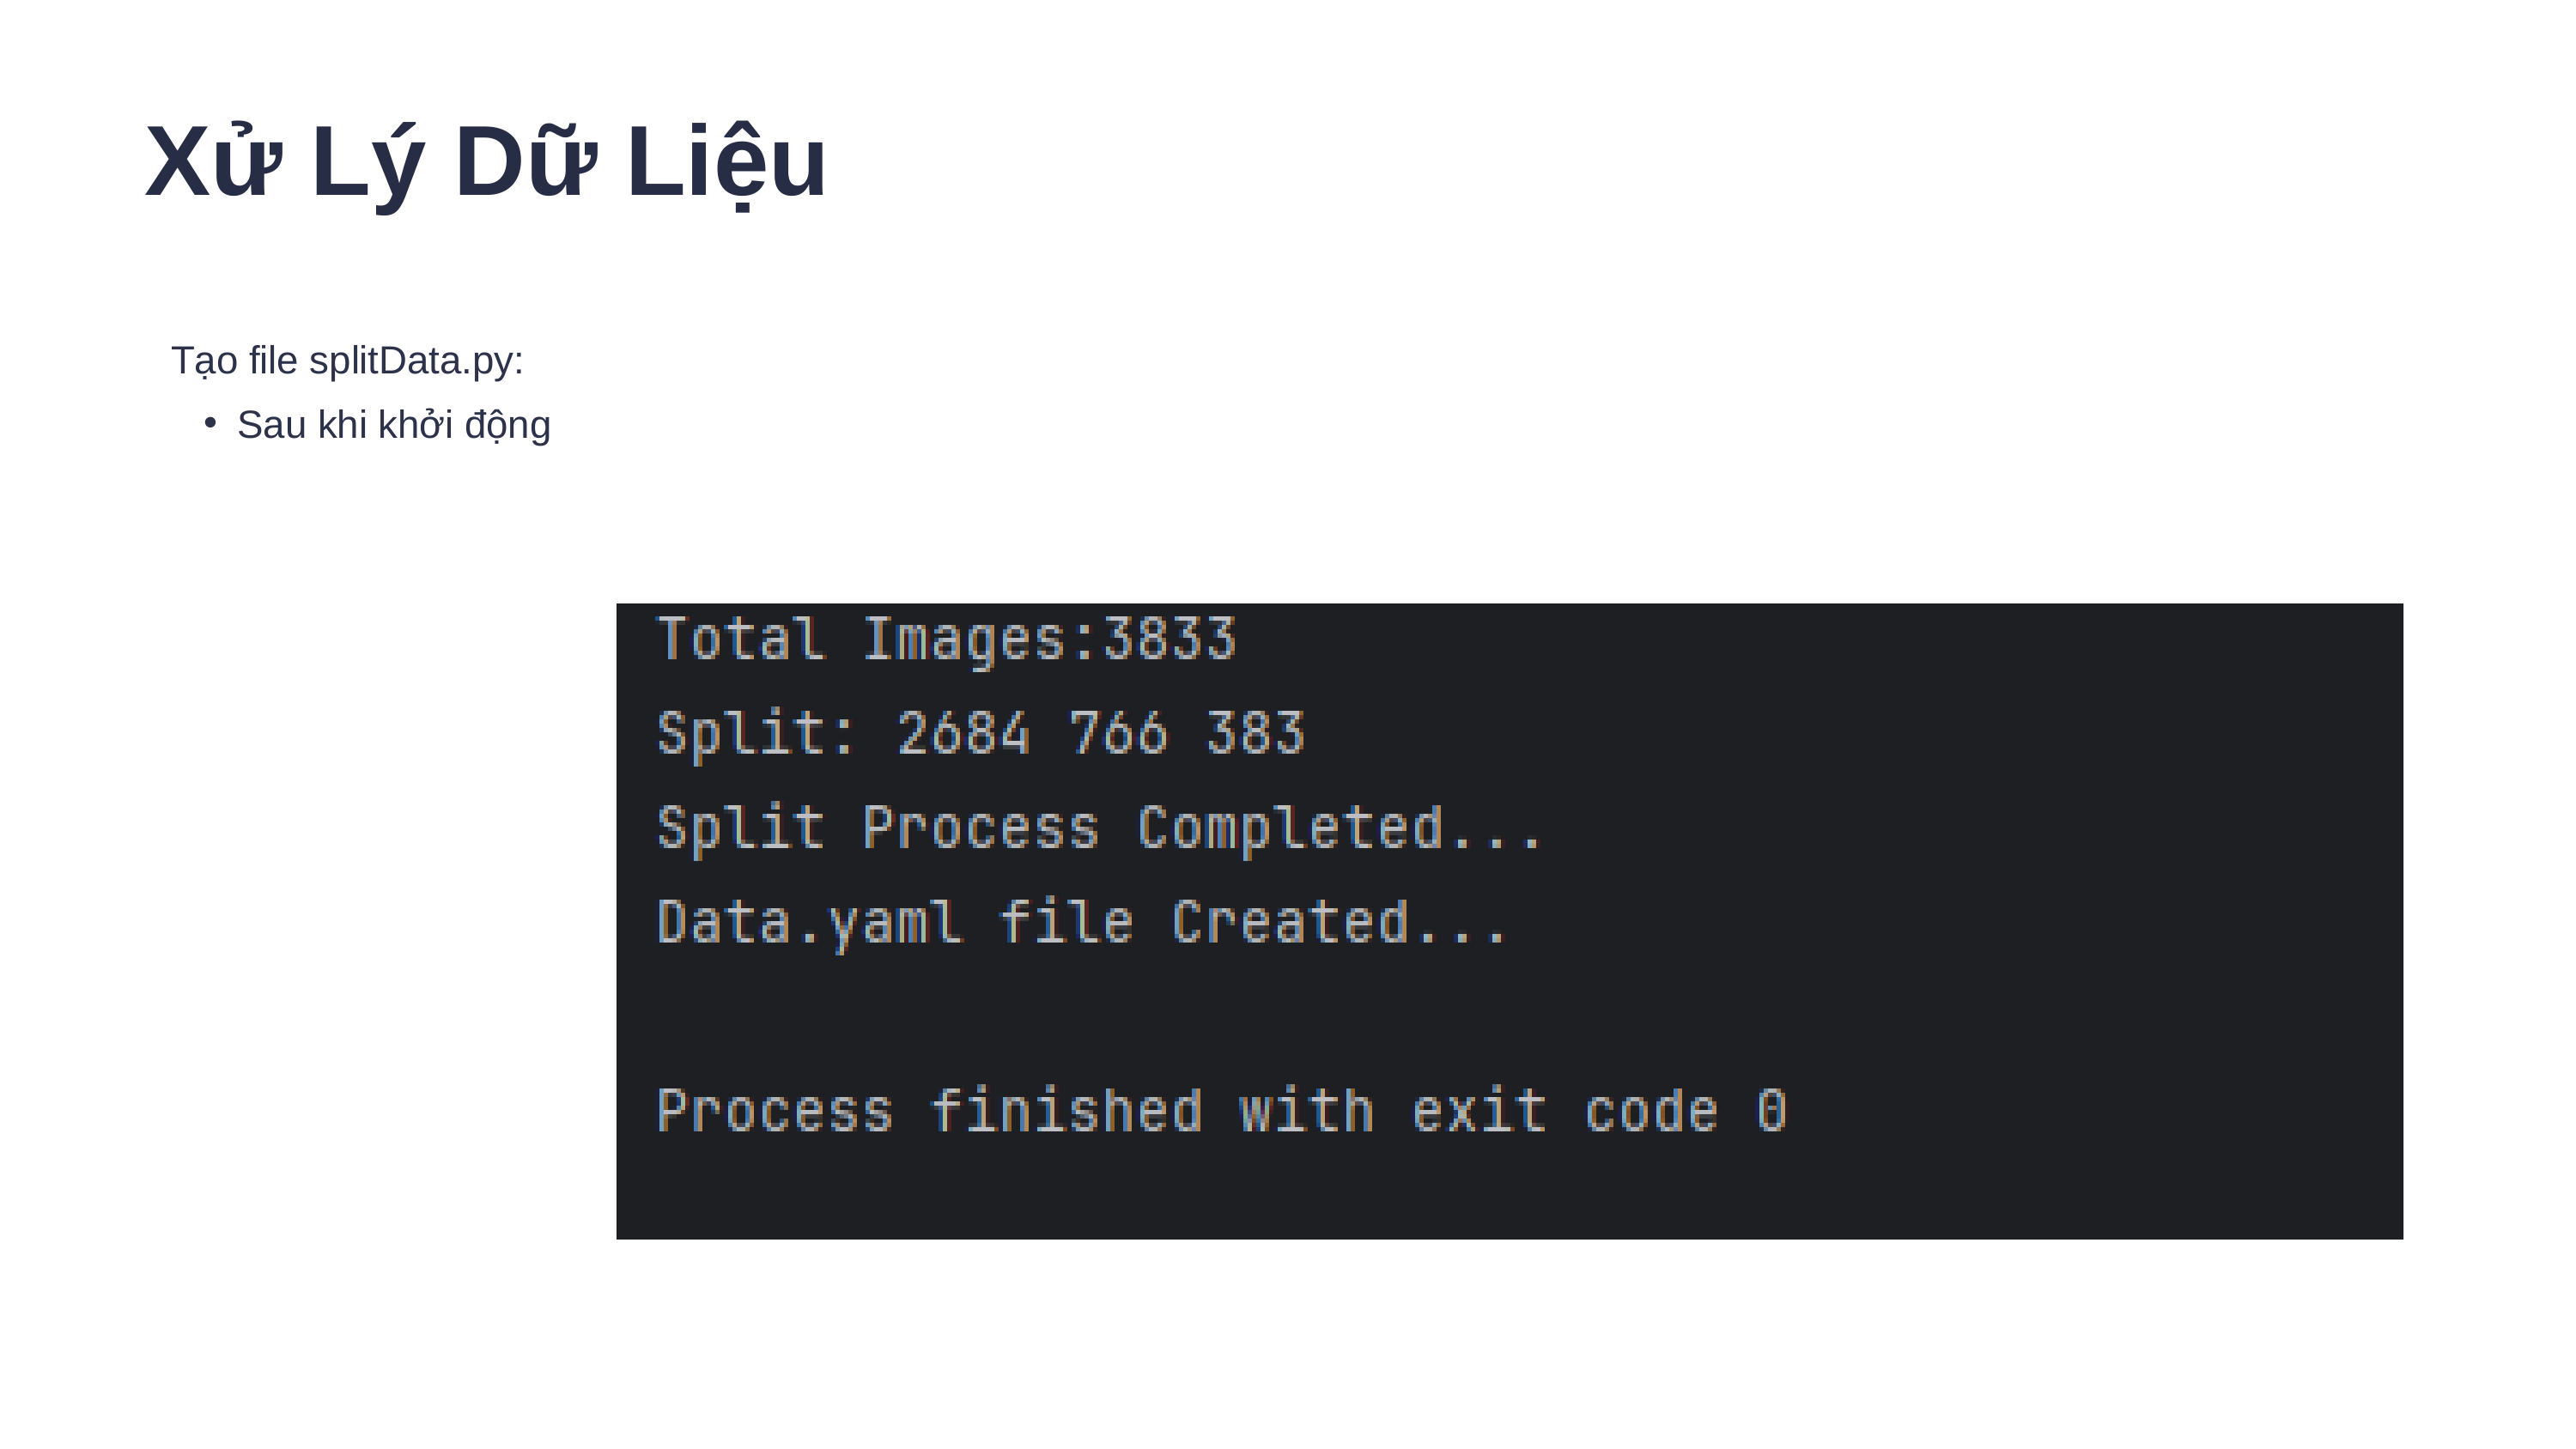

Xử Lý Dữ Liệu

Tạo file splitData.py:
Sau khi khởi động